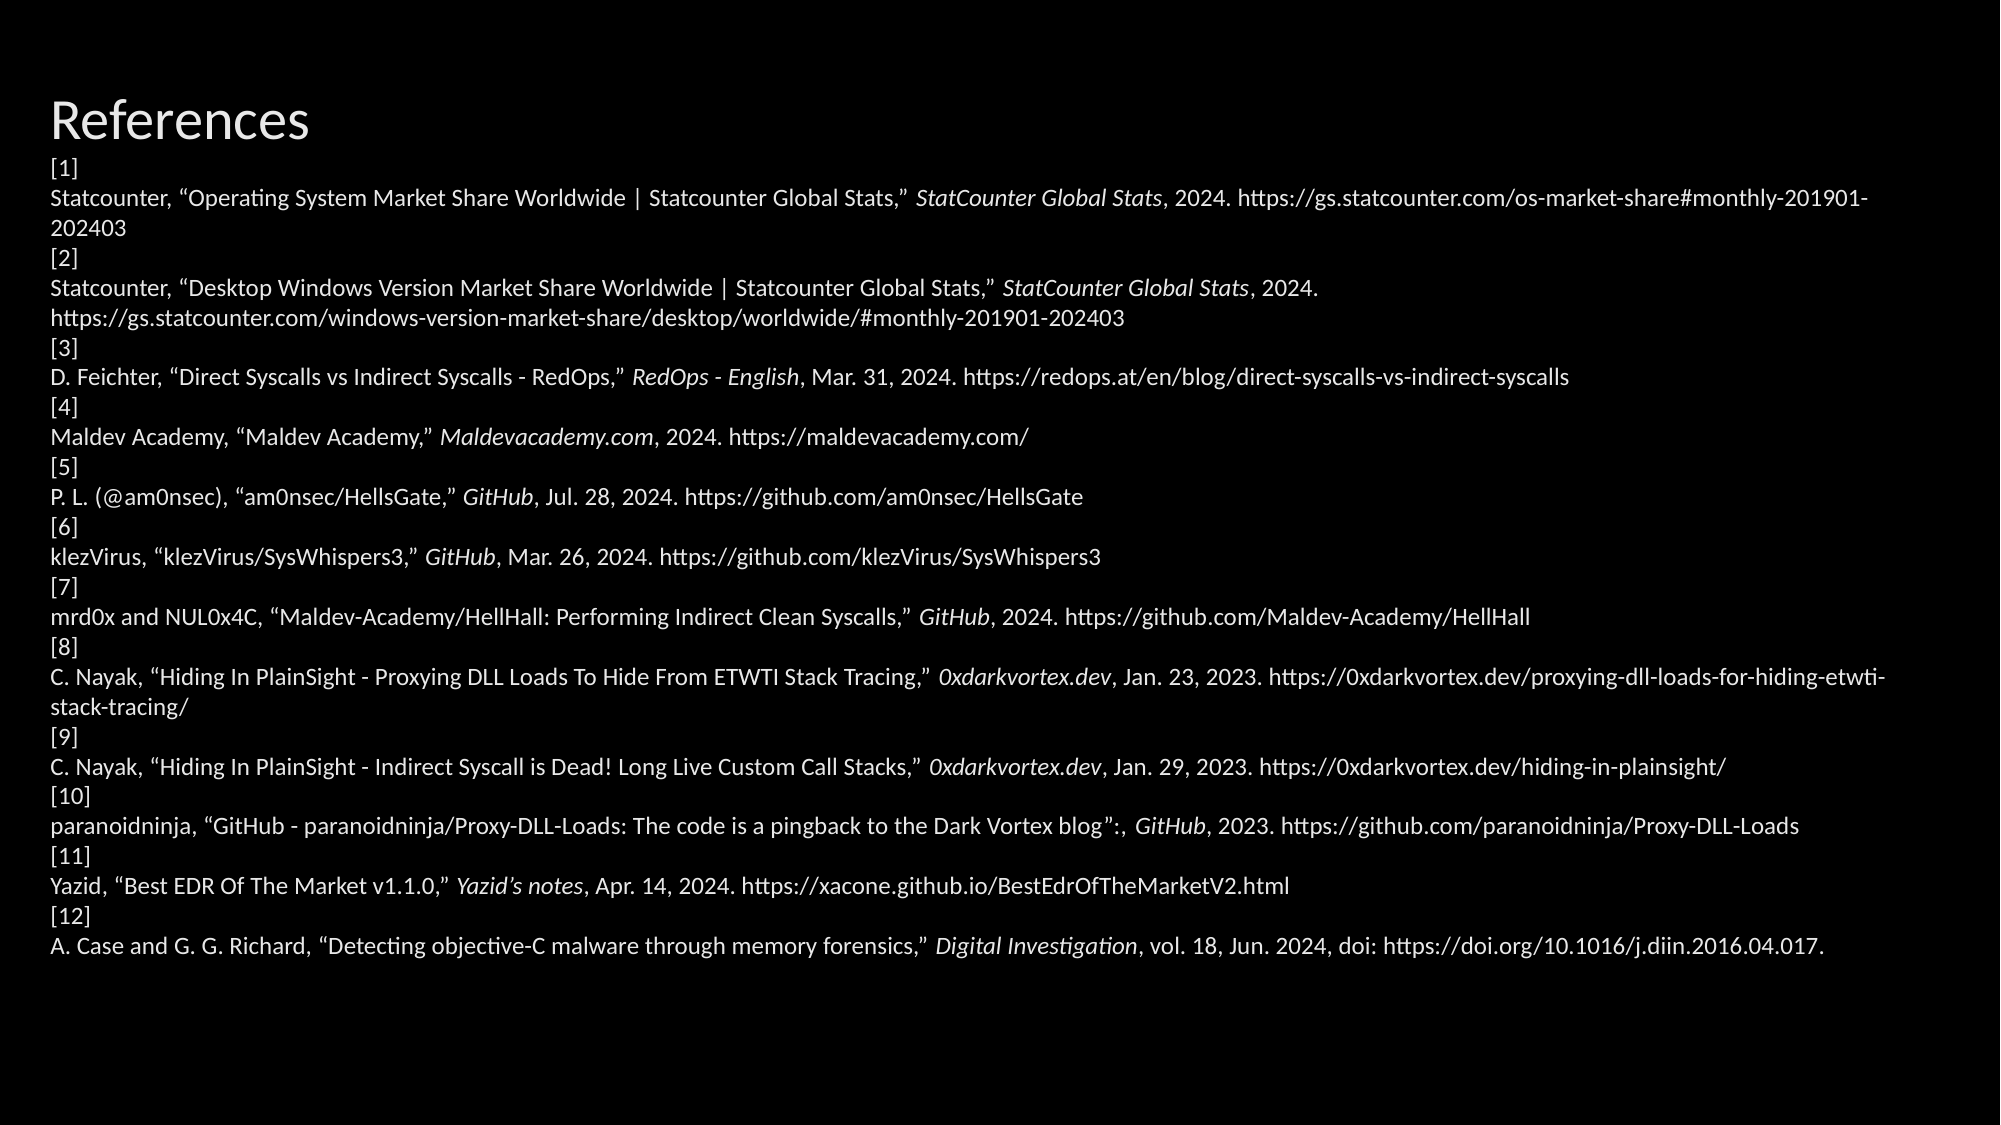

References
[1]
Statcounter, “Operating System Market Share Worldwide | Statcounter Global Stats,” StatCounter Global Stats, 2024. https://gs.statcounter.com/os-market-share#monthly-201901-202403
[2]
Statcounter, “Desktop Windows Version Market Share Worldwide | Statcounter Global Stats,” StatCounter Global Stats, 2024. https://gs.statcounter.com/windows-version-market-share/desktop/worldwide/#monthly-201901-202403
[3]
D. Feichter, “Direct Syscalls vs Indirect Syscalls - RedOps,” RedOps - English, Mar. 31, 2024. https://redops.at/en/blog/direct-syscalls-vs-indirect-syscalls
[4]
Maldev Academy, “Maldev Academy,” Maldevacademy.com, 2024. https://maldevacademy.com/
[5]
P. L. (@am0nsec), “am0nsec/HellsGate,” GitHub, Jul. 28, 2024. https://github.com/am0nsec/HellsGate
[6]
klezVirus, “klezVirus/SysWhispers3,” GitHub, Mar. 26, 2024. https://github.com/klezVirus/SysWhispers3
[7]
mrd0x and NUL0x4C, “Maldev-Academy/HellHall: Performing Indirect Clean Syscalls,” GitHub, 2024. https://github.com/Maldev-Academy/HellHall
[8]
C. Nayak, “Hiding In PlainSight - Proxying DLL Loads To Hide From ETWTI Stack Tracing,” 0xdarkvortex.dev, Jan. 23, 2023. https://0xdarkvortex.dev/proxying-dll-loads-for-hiding-etwti-stack-tracing/
[9]
C. Nayak, “Hiding In PlainSight - Indirect Syscall is Dead! Long Live Custom Call Stacks,” 0xdarkvortex.dev, Jan. 29, 2023. https://0xdarkvortex.dev/hiding-in-plainsight/
[10]
paranoidninja, “GitHub - paranoidninja/Proxy-DLL-Loads: The code is a pingback to the Dark Vortex blog”:, GitHub, 2023. https://github.com/paranoidninja/Proxy-DLL-Loads
[11]
Yazid, “Best EDR Of The Market v1.1.0,” Yazid’s notes, Apr. 14, 2024. https://xacone.github.io/BestEdrOfTheMarketV2.html
[12]
A. Case and G. G. Richard, “Detecting objective-C malware through memory forensics,” Digital Investigation, vol. 18, Jun. 2024, doi: https://doi.org/10.1016/j.diin.2016.04.017.